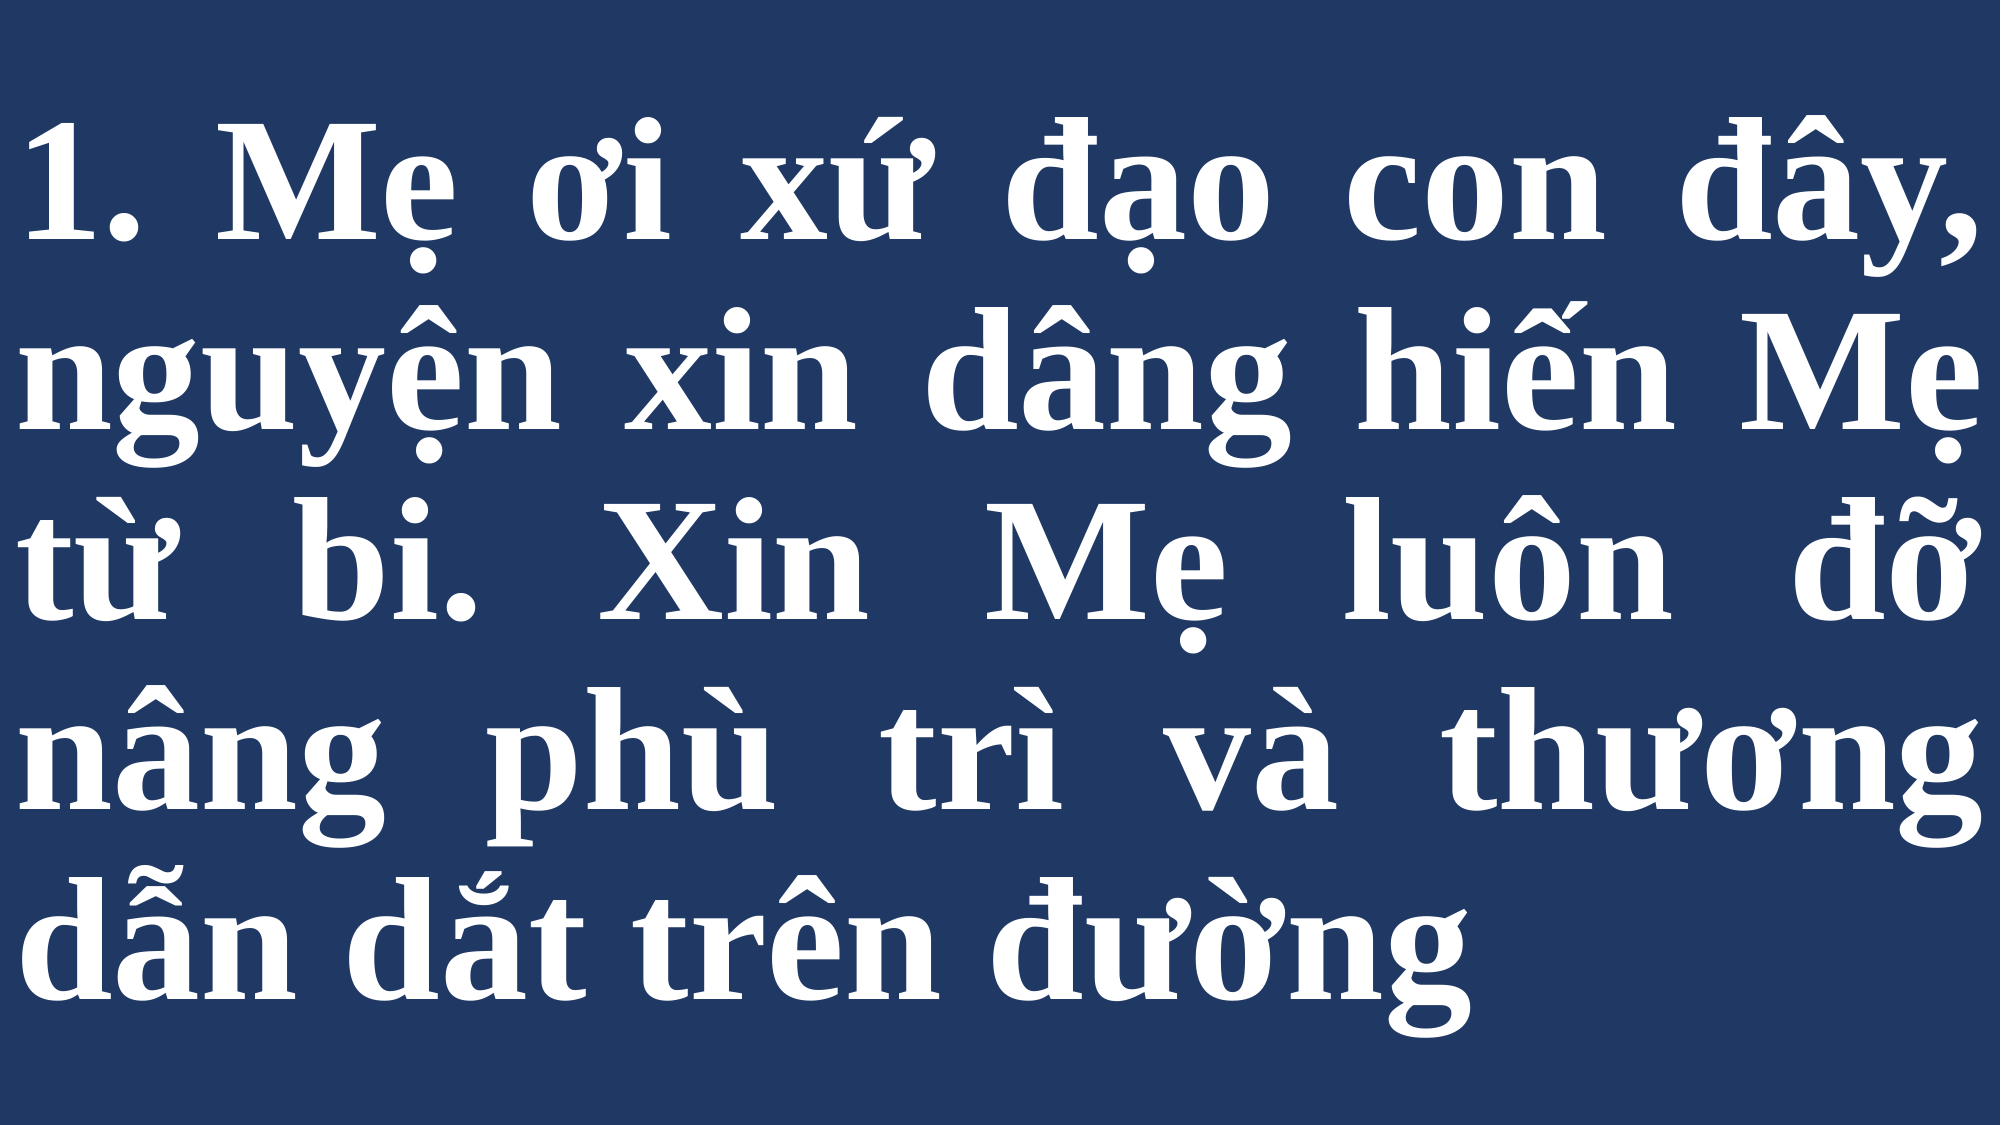

# 1. Mẹ ơi xứ đạo con đây, nguyện xin dâng hiến Mẹ từ bi. Xin Mẹ luôn đỡ nâng phù trì và thương dẫn dắt trên đường